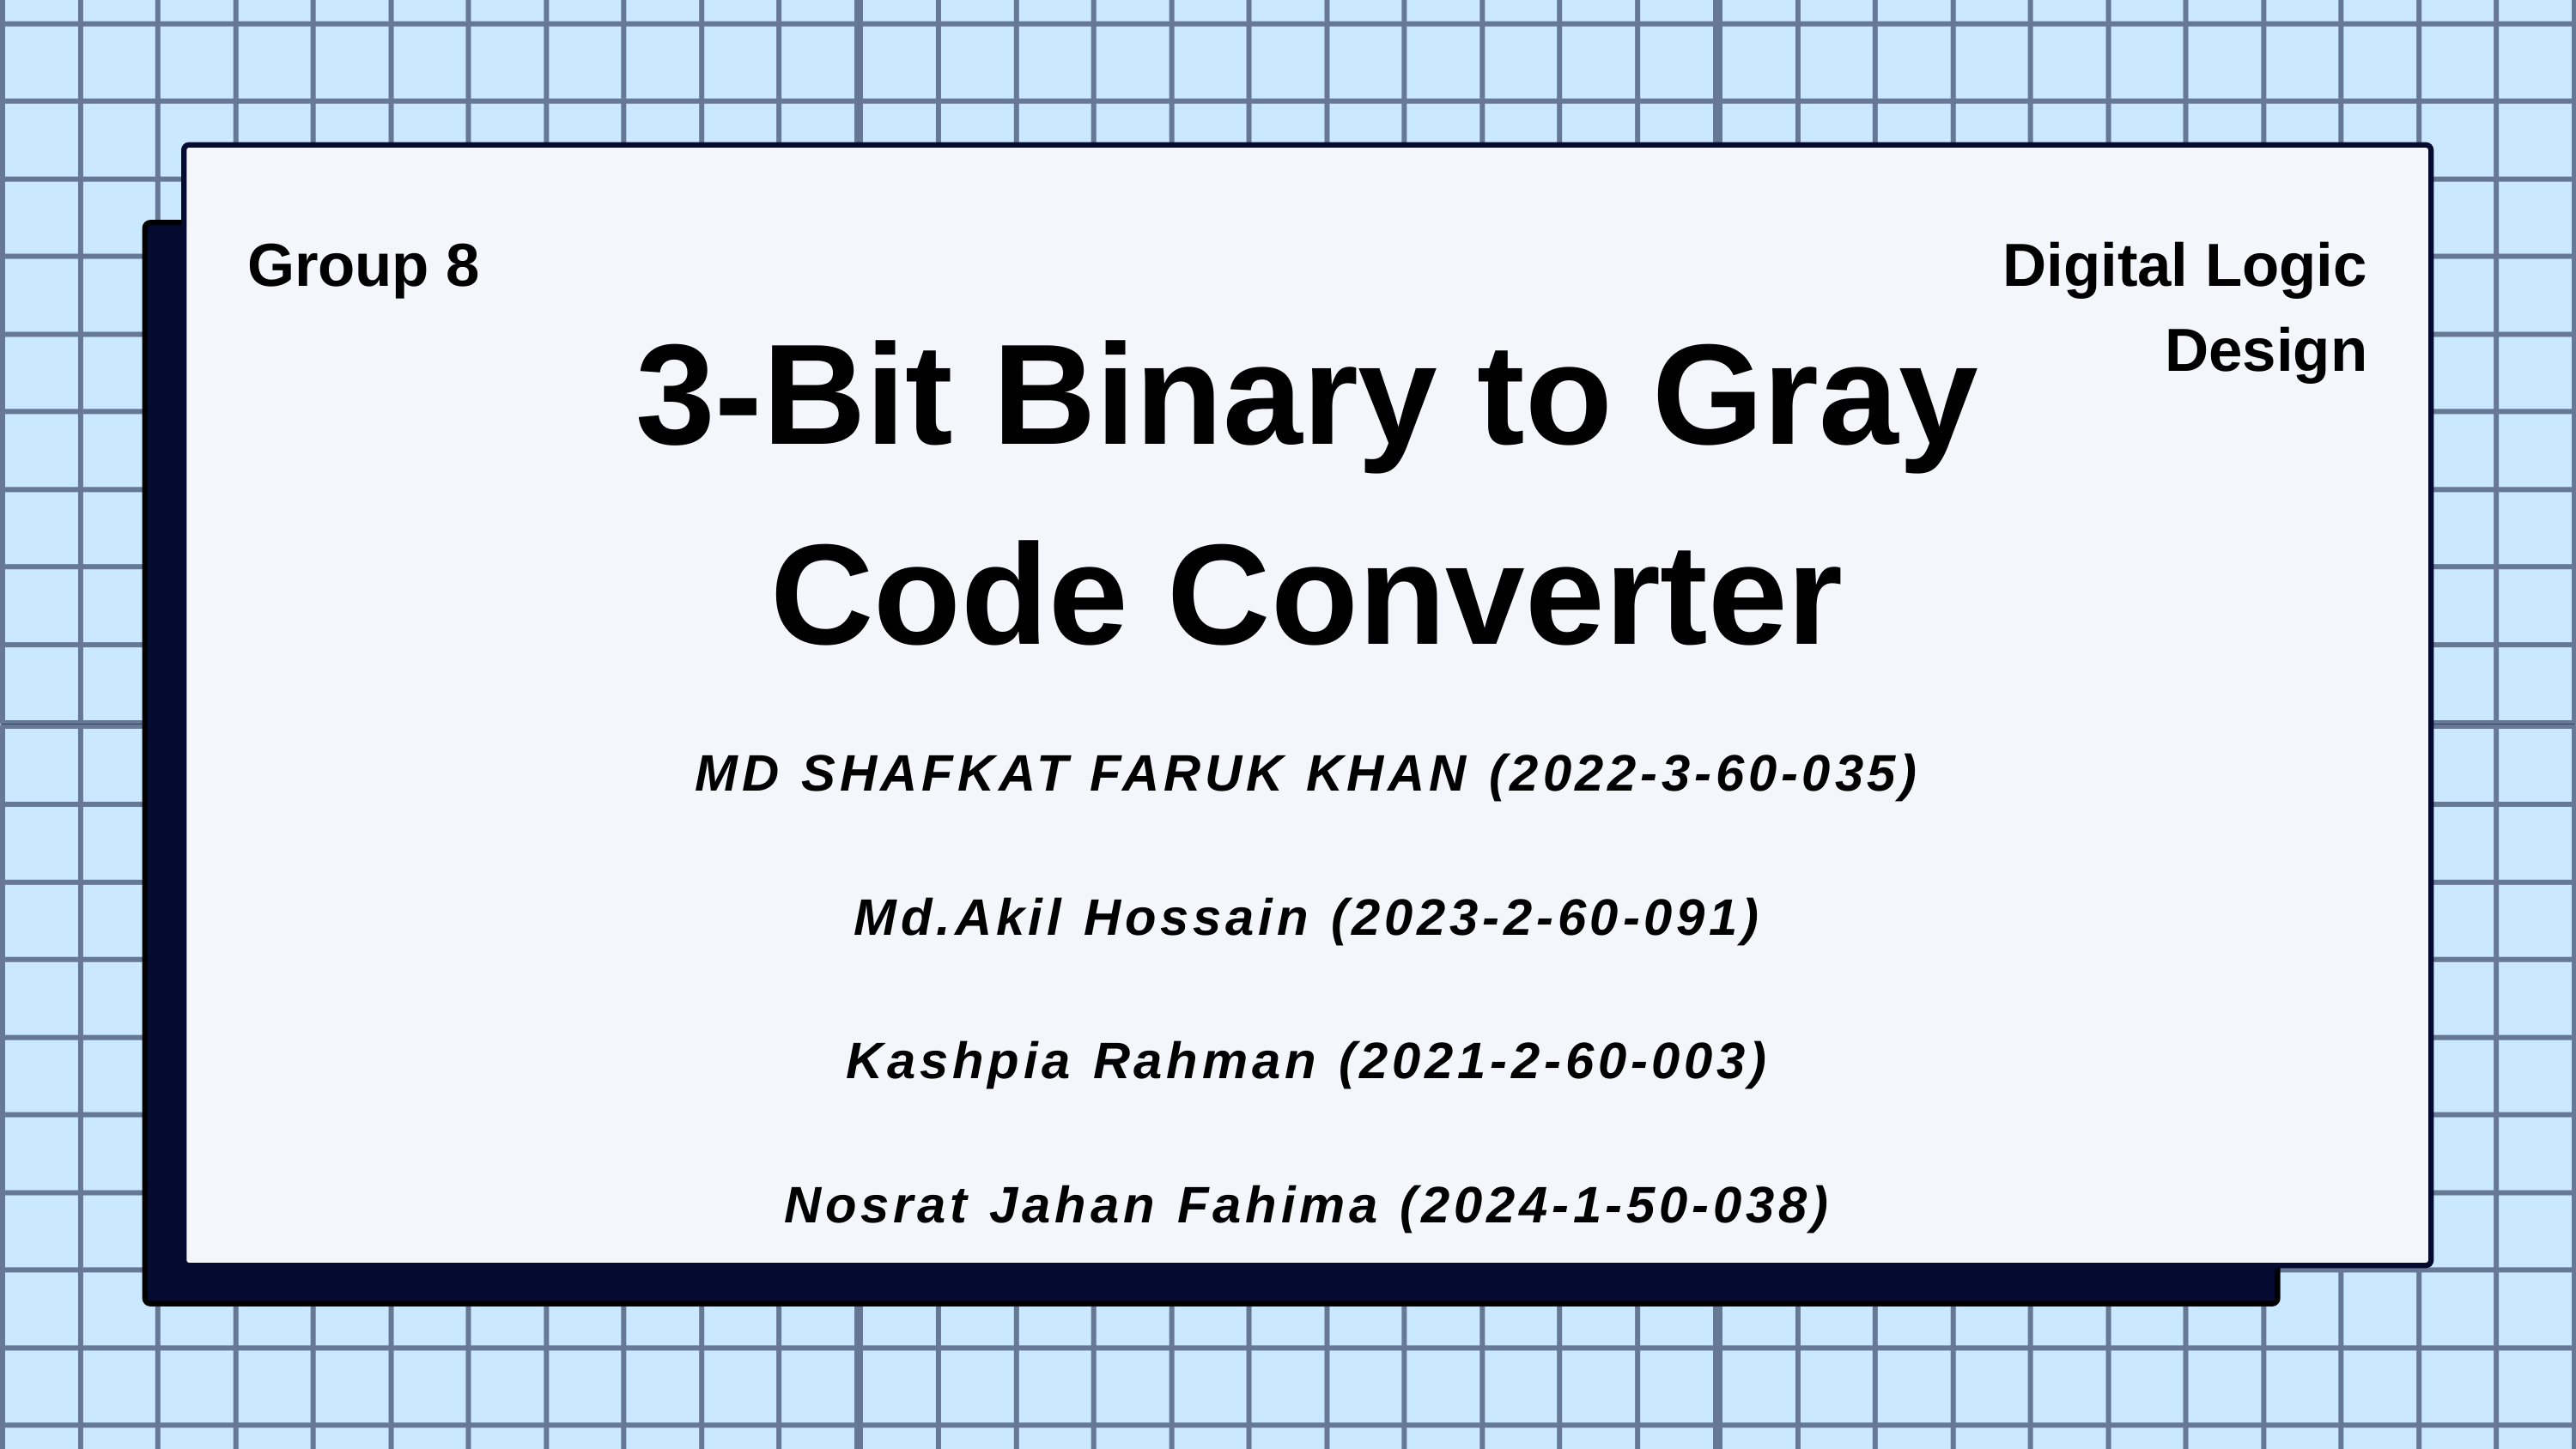

Group 8
Digital Logic Design

3-Bit Binary to Gray Code Converter

MD SHAFKAT FARUK KHAN (2022-3-60-035)

Md.Akil Hossain (2023-2-60-091)

Kashpia Rahman (2021-2-60-003)

Nosrat Jahan Fahima (2024-1-50-038)